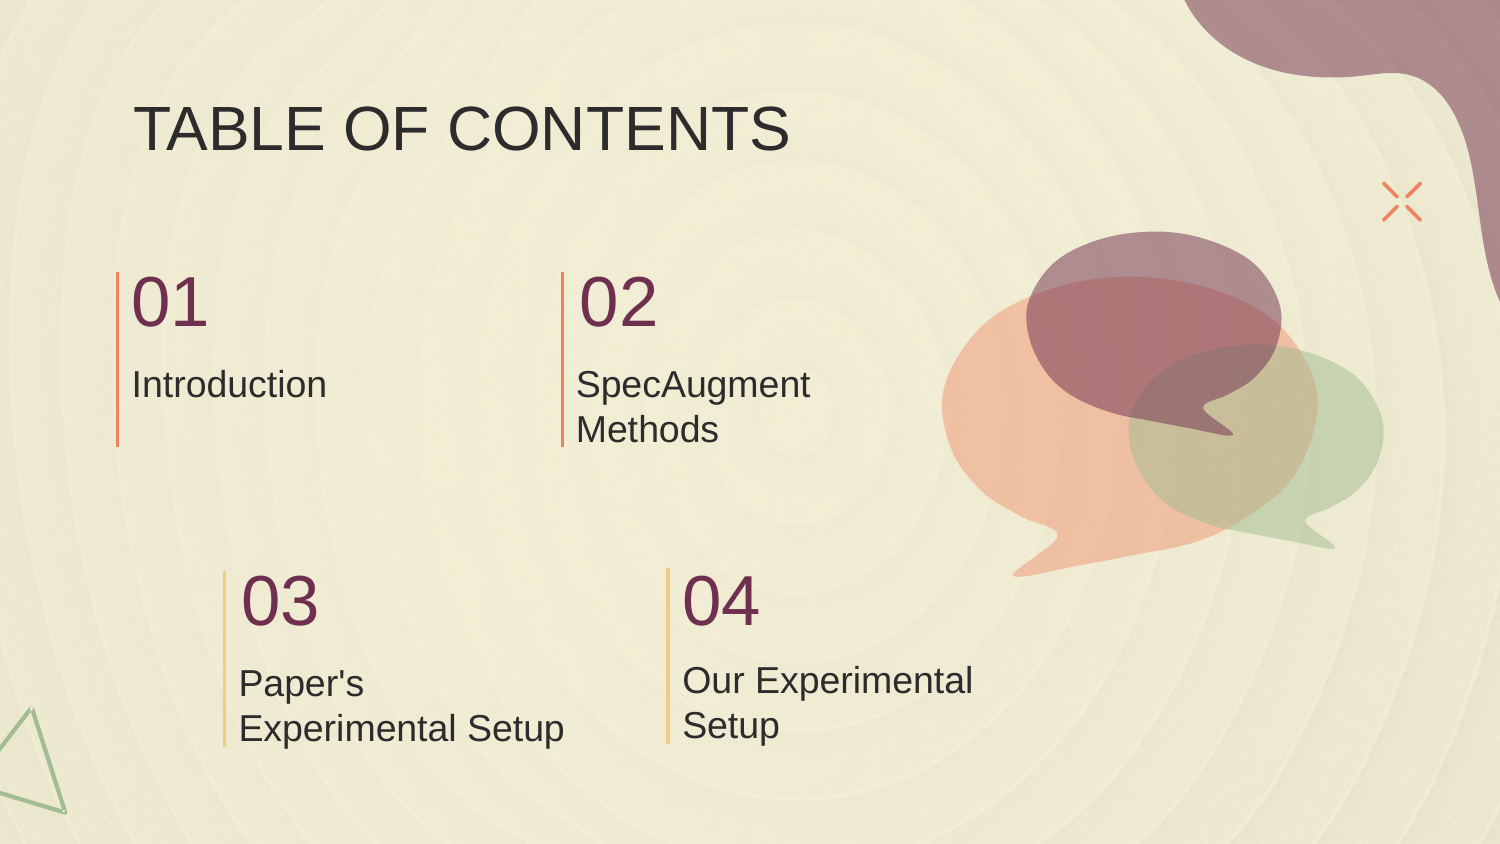

# TABLE OF CONTENTS

01
02
Introduction
SpecAugment Methods
03
04
Our Experimental Setup
Paper's Experimental Setup